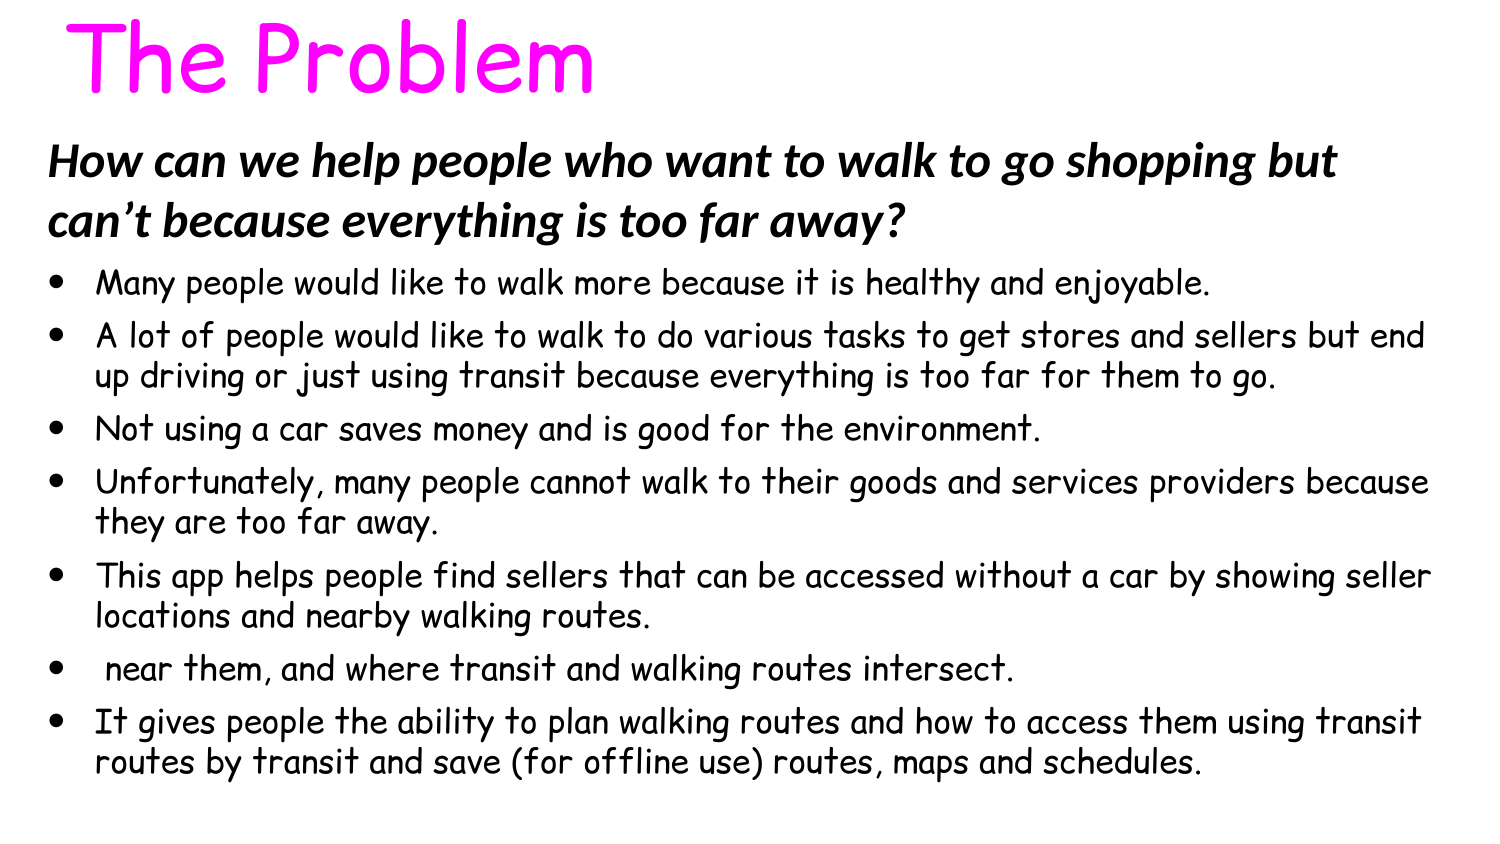

# The Problem
How can we help people who want to walk to go shopping but can’t because everything is too far away?
Many people would like to walk more because it is healthy and enjoyable.
A lot of people would like to walk to do various tasks to get stores and sellers but end up driving or just using transit because everything is too far for them to go.
Not using a car saves money and is good for the environment.
Unfortunately, many people cannot walk to their goods and services providers because they are too far away.
This app helps people find sellers that can be accessed without a car by showing seller locations and nearby walking routes.
 near them, and where transit and walking routes intersect.
It gives people the ability to plan walking routes and how to access them using transit routes by transit and save (for offline use) routes, maps and schedules.